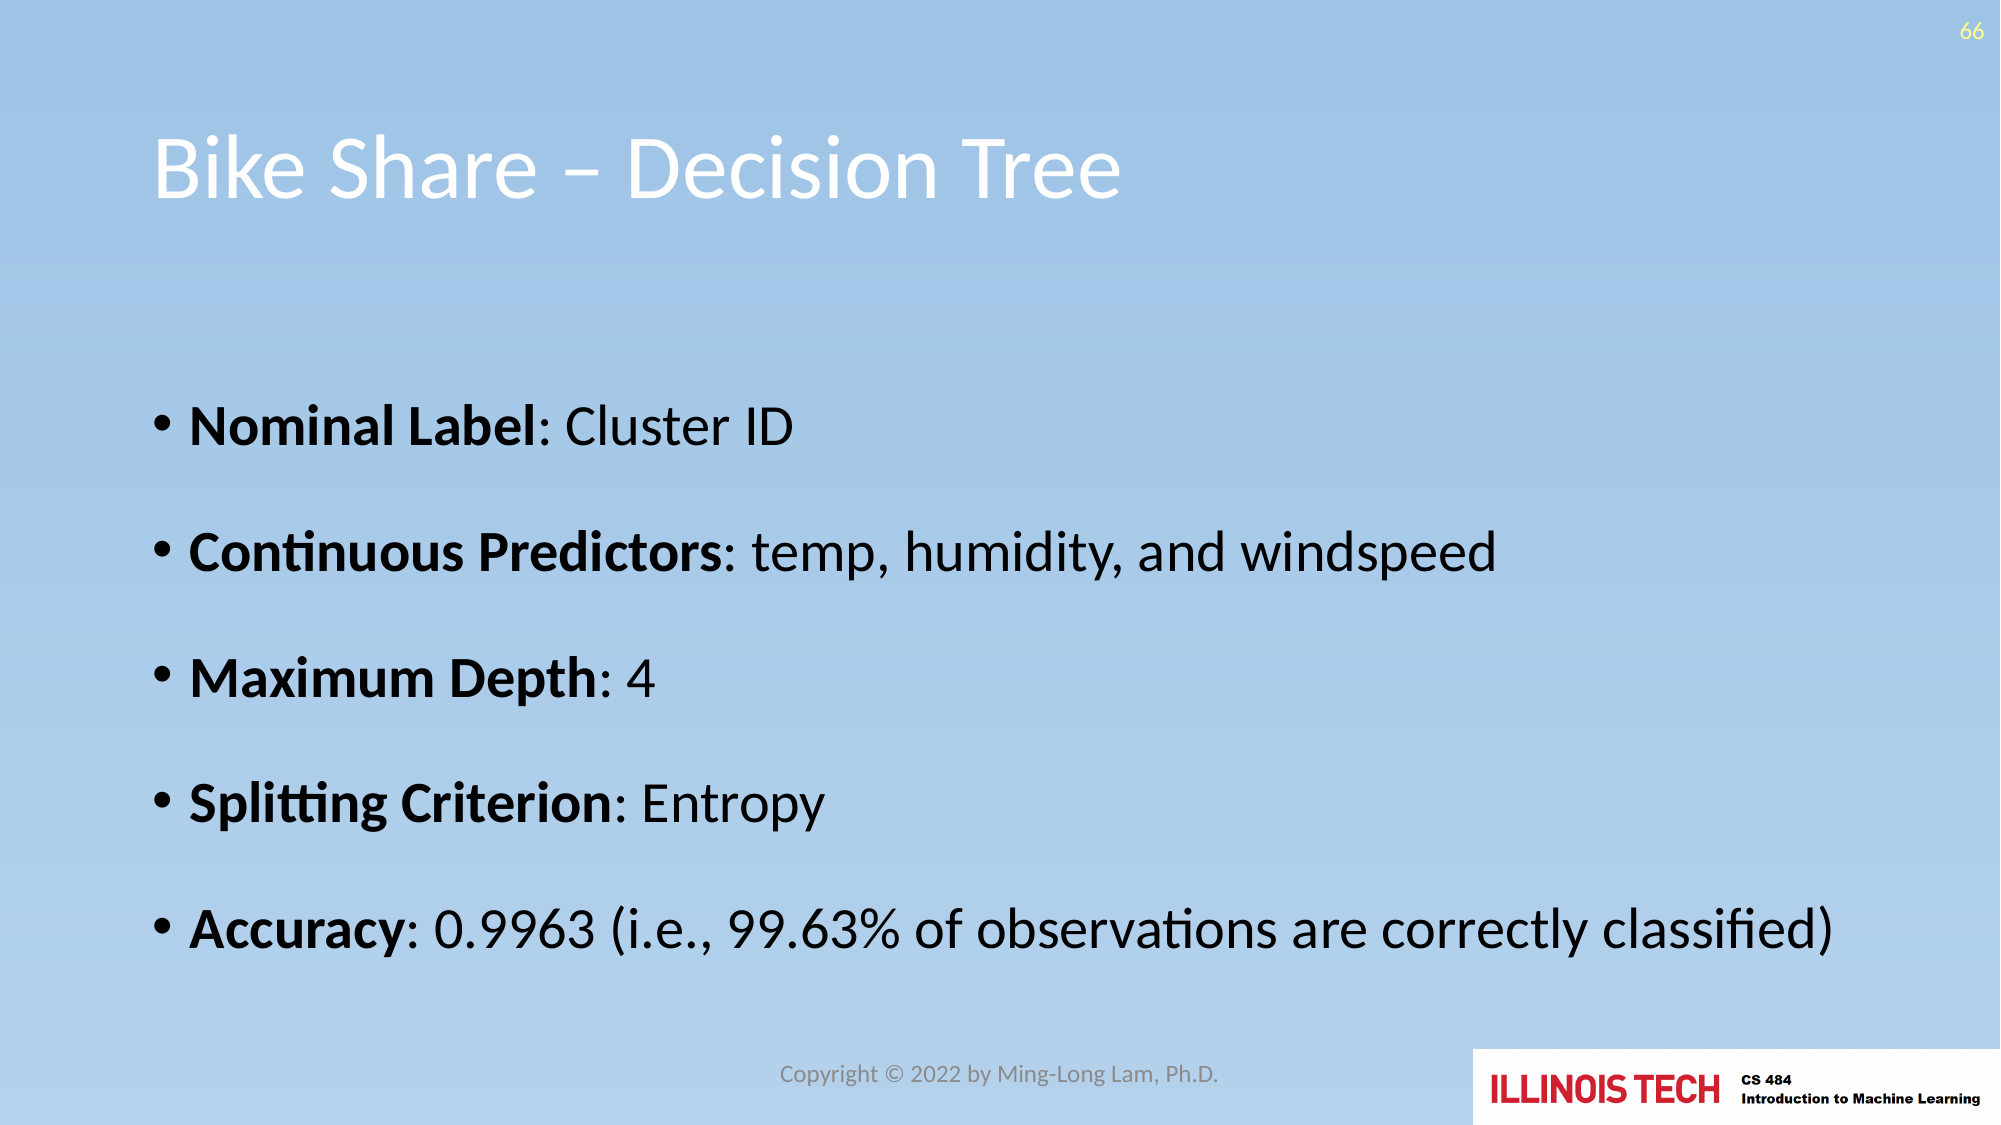

66
# Bike Share – Decision Tree
Nominal Label: Cluster ID
Continuous Predictors: temp, humidity, and windspeed
Maximum Depth: 4
Splitting Criterion: Entropy
Accuracy: 0.9963 (i.e., 99.63% of observations are correctly classified)
Copyright © 2022 by Ming-Long Lam, Ph.D.